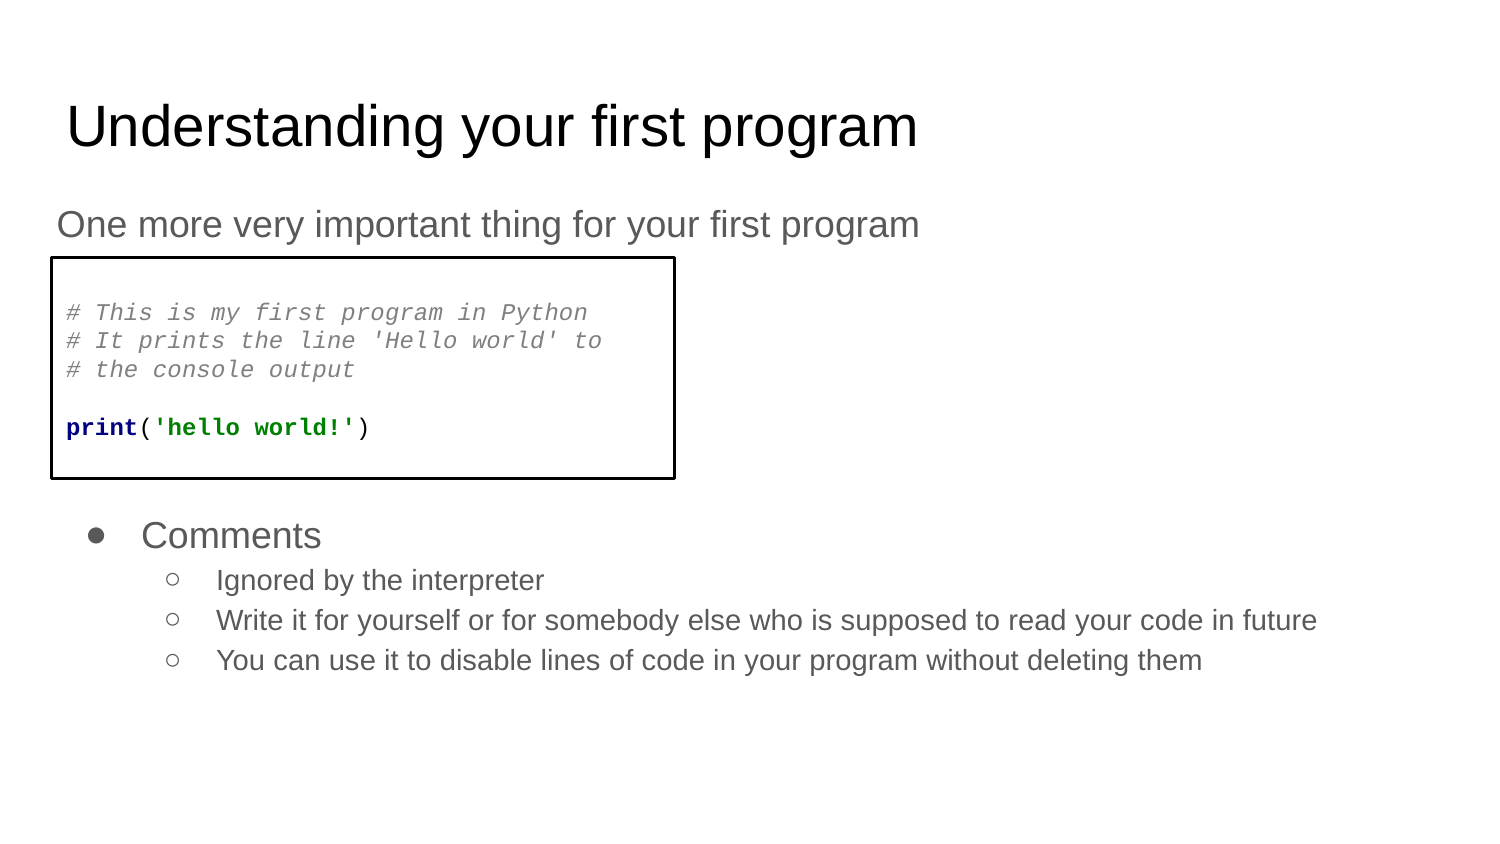

# Understanding your first program
One more very important thing for your first program
# This is my first program in Python
# It prints the line 'Hello world' to
# the console output

print('hello world!')
Comments
Ignored by the interpreter
Write it for yourself or for somebody else who is supposed to read your code in future
You can use it to disable lines of code in your program without deleting them